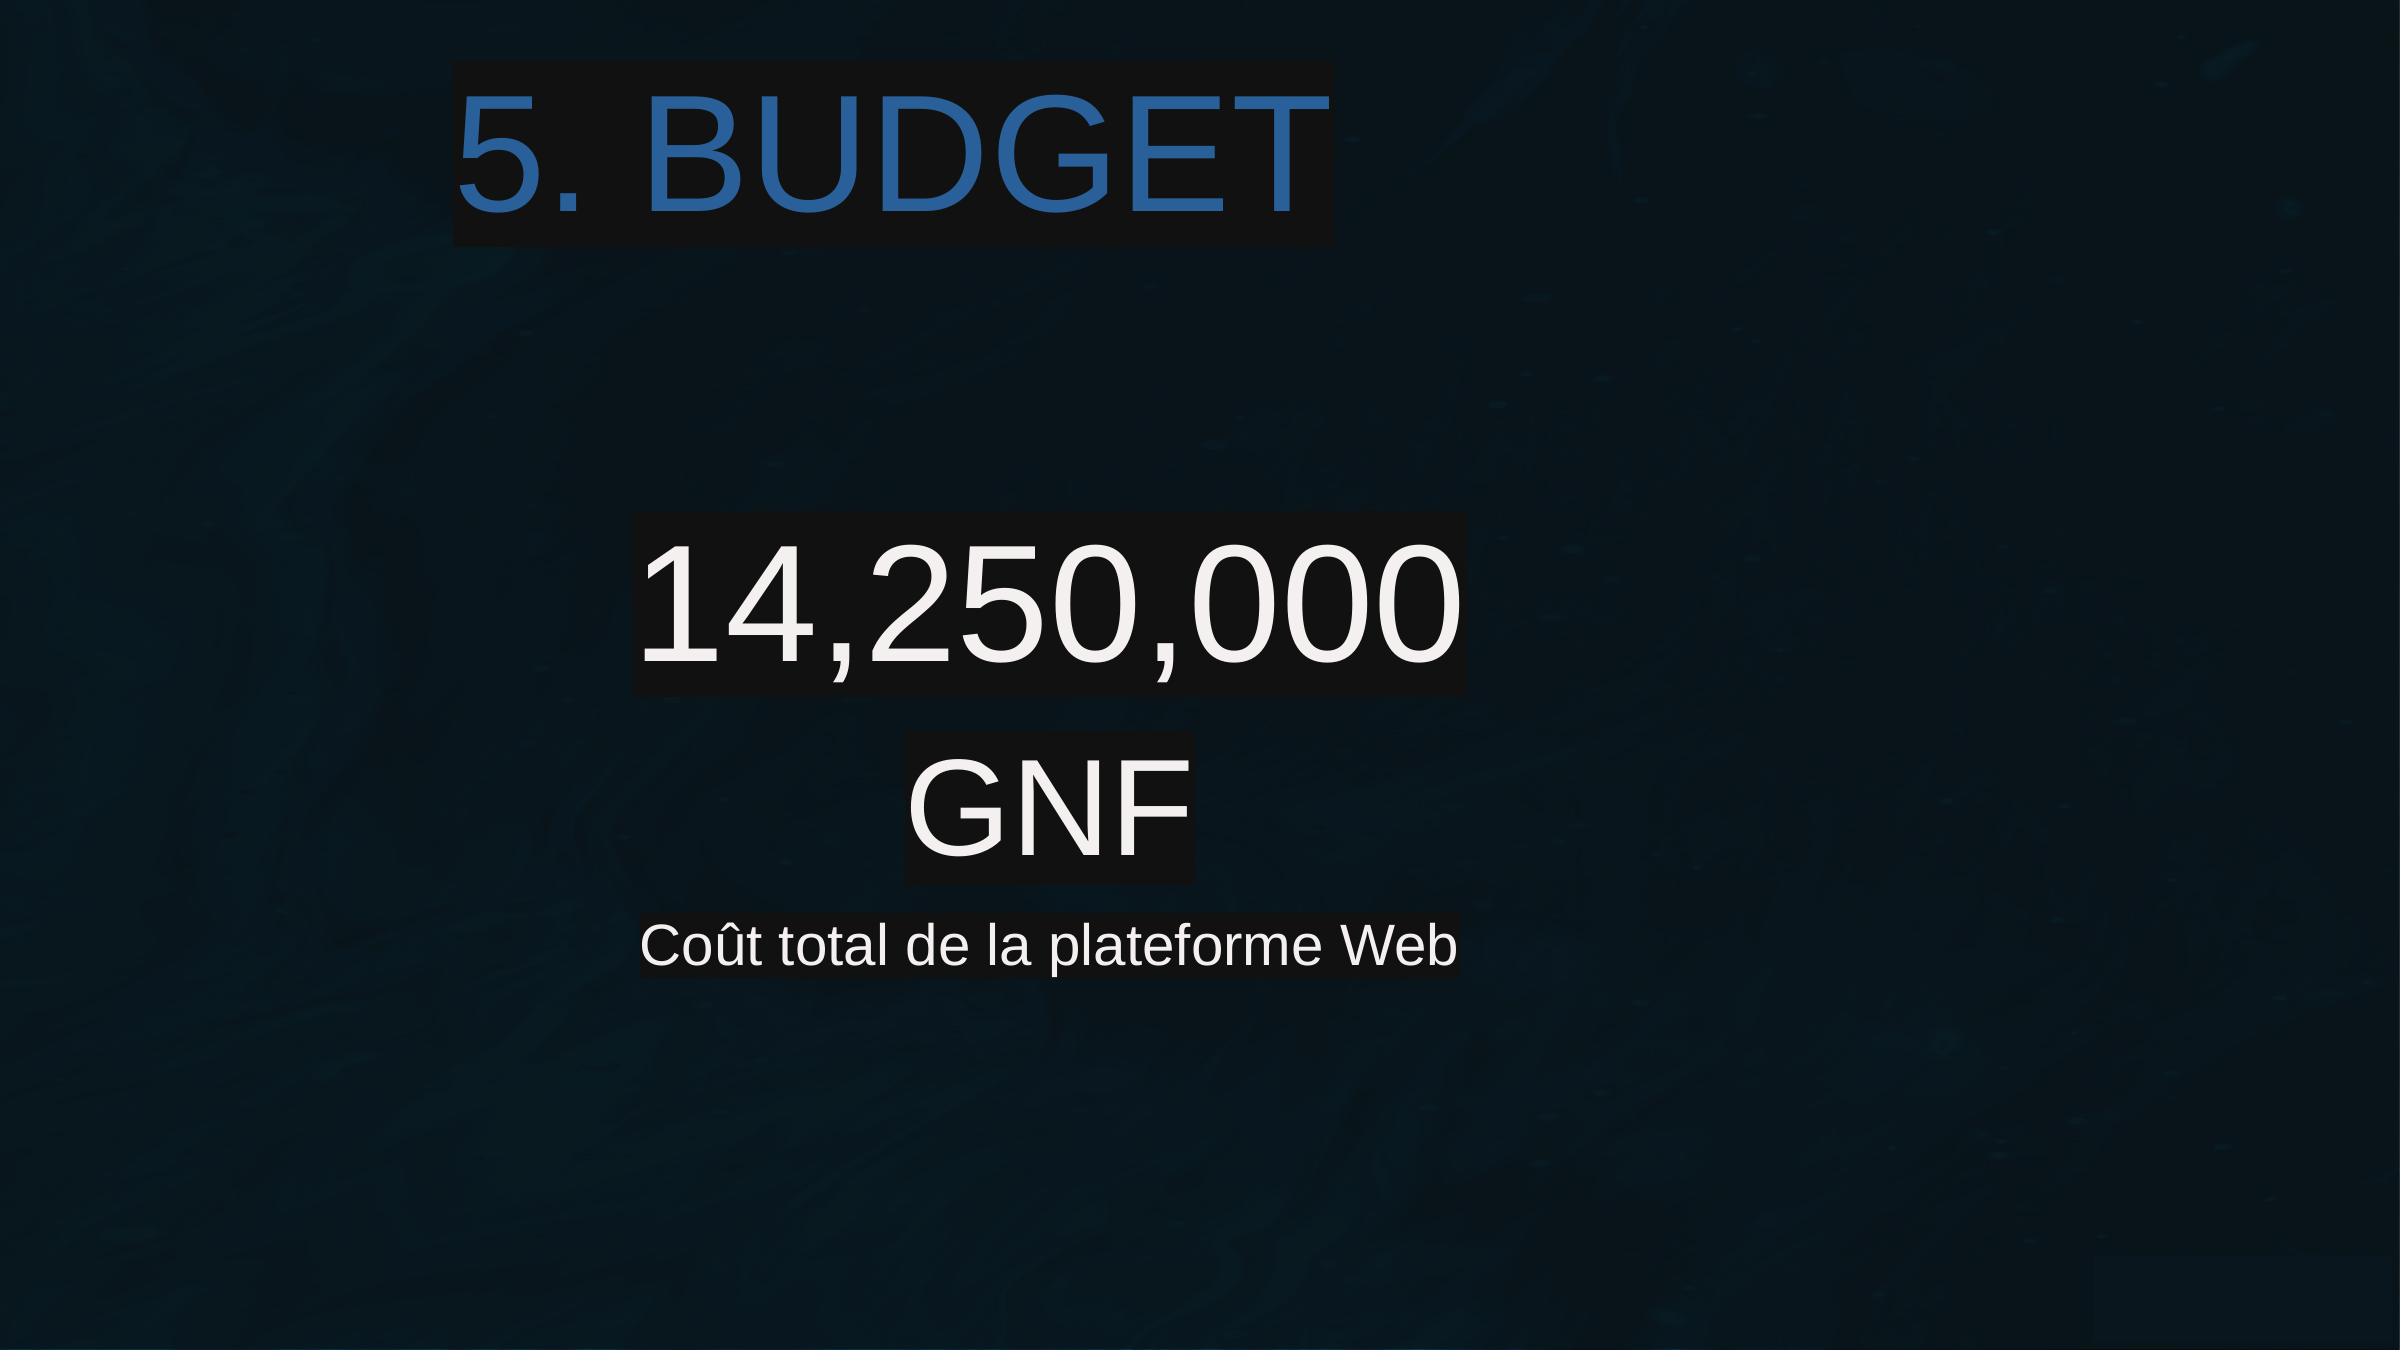

5. BUDGET
14,250,000
GNF
Coût total de la plateforme Web